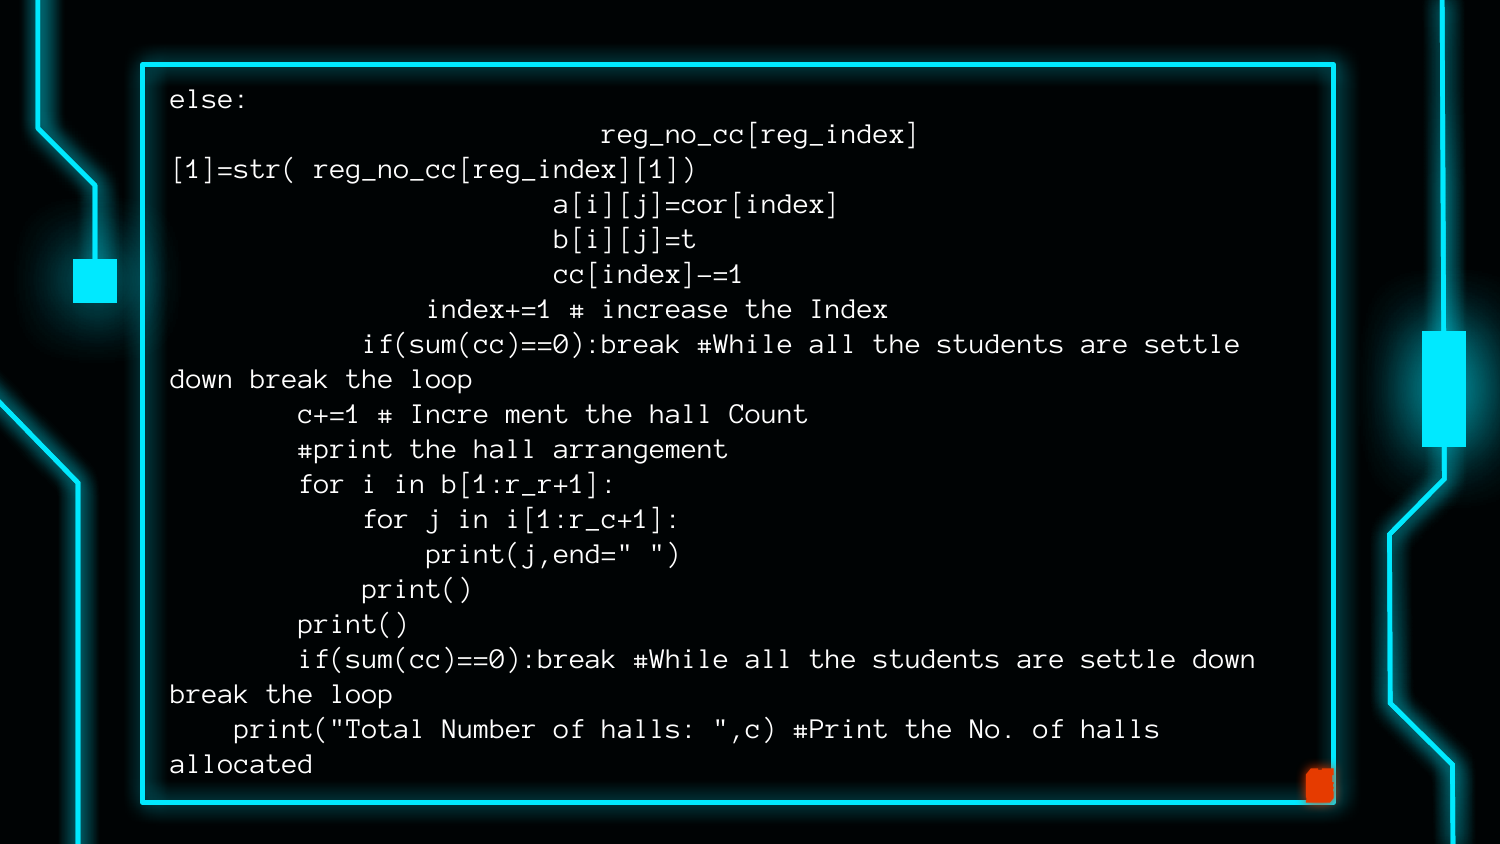

# else:                            reg_no_cc[reg_index][1]=str( reg_no_cc[reg_index][1])                         a[i][j]=cor[index]                         b[i][j]=t                         cc[index]-=1                 index+=1 # increase the Index             if(sum(cc)==0):break #While all the students are settle down break the loop         c+=1 # Incre ment the hall Count         #print the hall arrangement         for i in b[1:r_r+1]:             for j in i[1:r_c+1]:                 print(j,end=" ")             print()         print()         if(sum(cc)==0):break #While all the students are settle down break the loop     print("Total Number of halls: ",c) #Print the No. of halls allocated